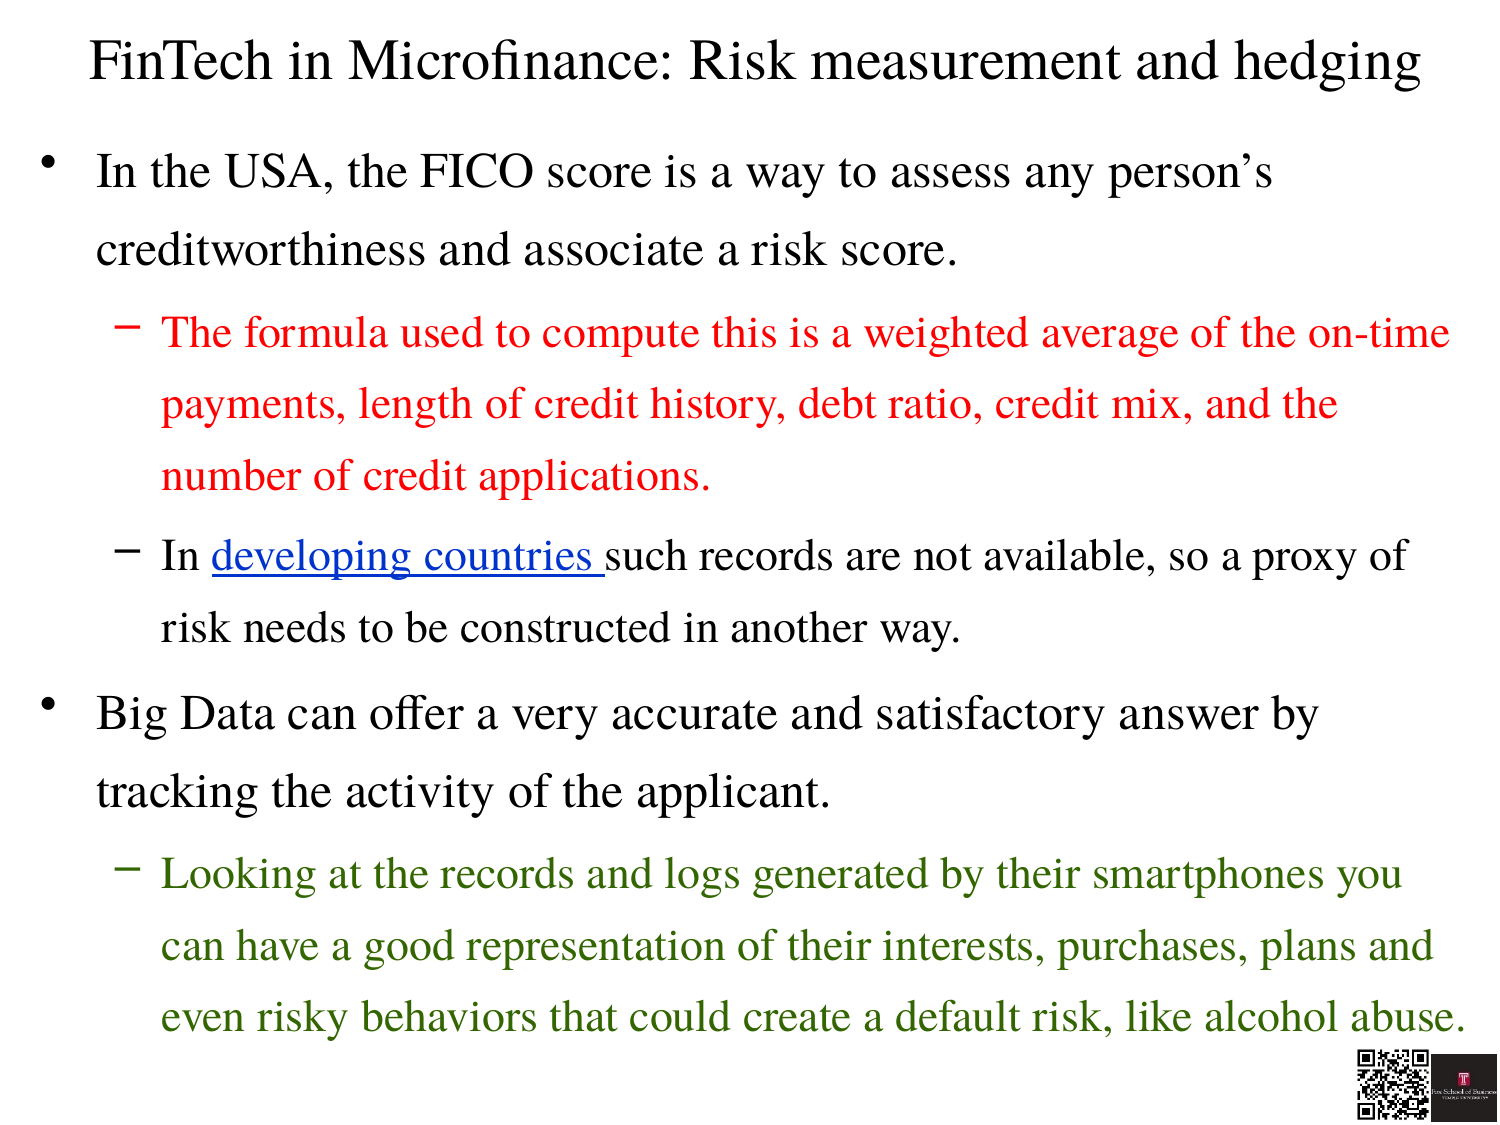

# FinTech in Microfinance: Risk measurement and hedging
In the USA, the FICO score is a way to assess any person’s creditworthiness and associate a risk score.
The formula used to compute this is a weighted average of the on-time payments, length of credit history, debt ratio, credit mix, and the number of credit applications.
In developing countries such records are not available, so a proxy of risk needs to be constructed in another way.
Big Data can offer a very accurate and satisfactory answer by tracking the activity of the applicant.
Looking at the records and logs generated by their smartphones you can have a good representation of their interests, purchases, plans and even risky behaviors that could create a default risk, like alcohol abuse.